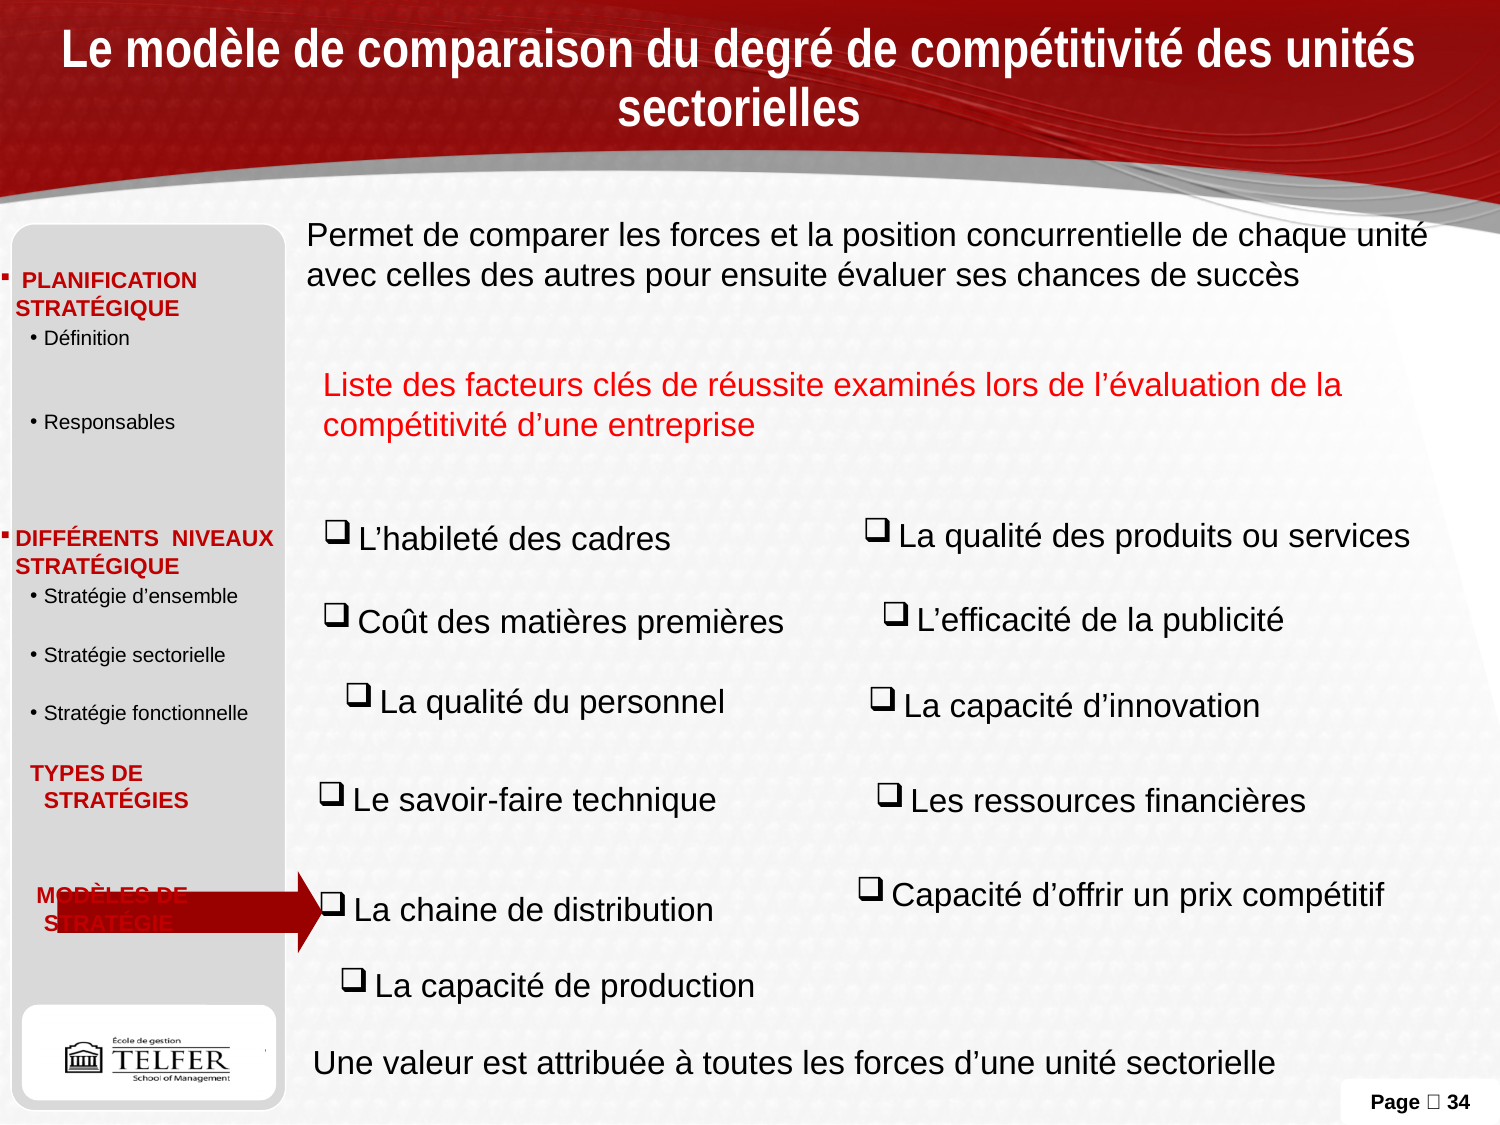

# Le modèle de comparaison du degré de compétitivité des unités sectorielles
Permet de comparer les forces et la position concurrentielle de chaque unité avec celles des autres pour ensuite évaluer ses chances de succès

 planification stratégique
Définition

Responsables

Différents  niveaux  stratégique
Stratégie d’ensemble

Stratégie sectorielle

Stratégie fonctionnelle

Types de stratégies

 Modèles de stratégie

Liste des facteurs clés de réussite examinés lors de l’évaluation de la compétitivité d’une entreprise
La qualité des produits ou services
L’habileté des cadres
L’efficacité de la publicité
Coût des matières premières
La qualité du personnel
La capacité d’innovation
Le savoir-faire technique
Les ressources financières
Capacité d’offrir un prix compétitif

La chaine de distribution
La capacité de production
Une valeur est attribuée à toutes les forces d’une unité sectorielle